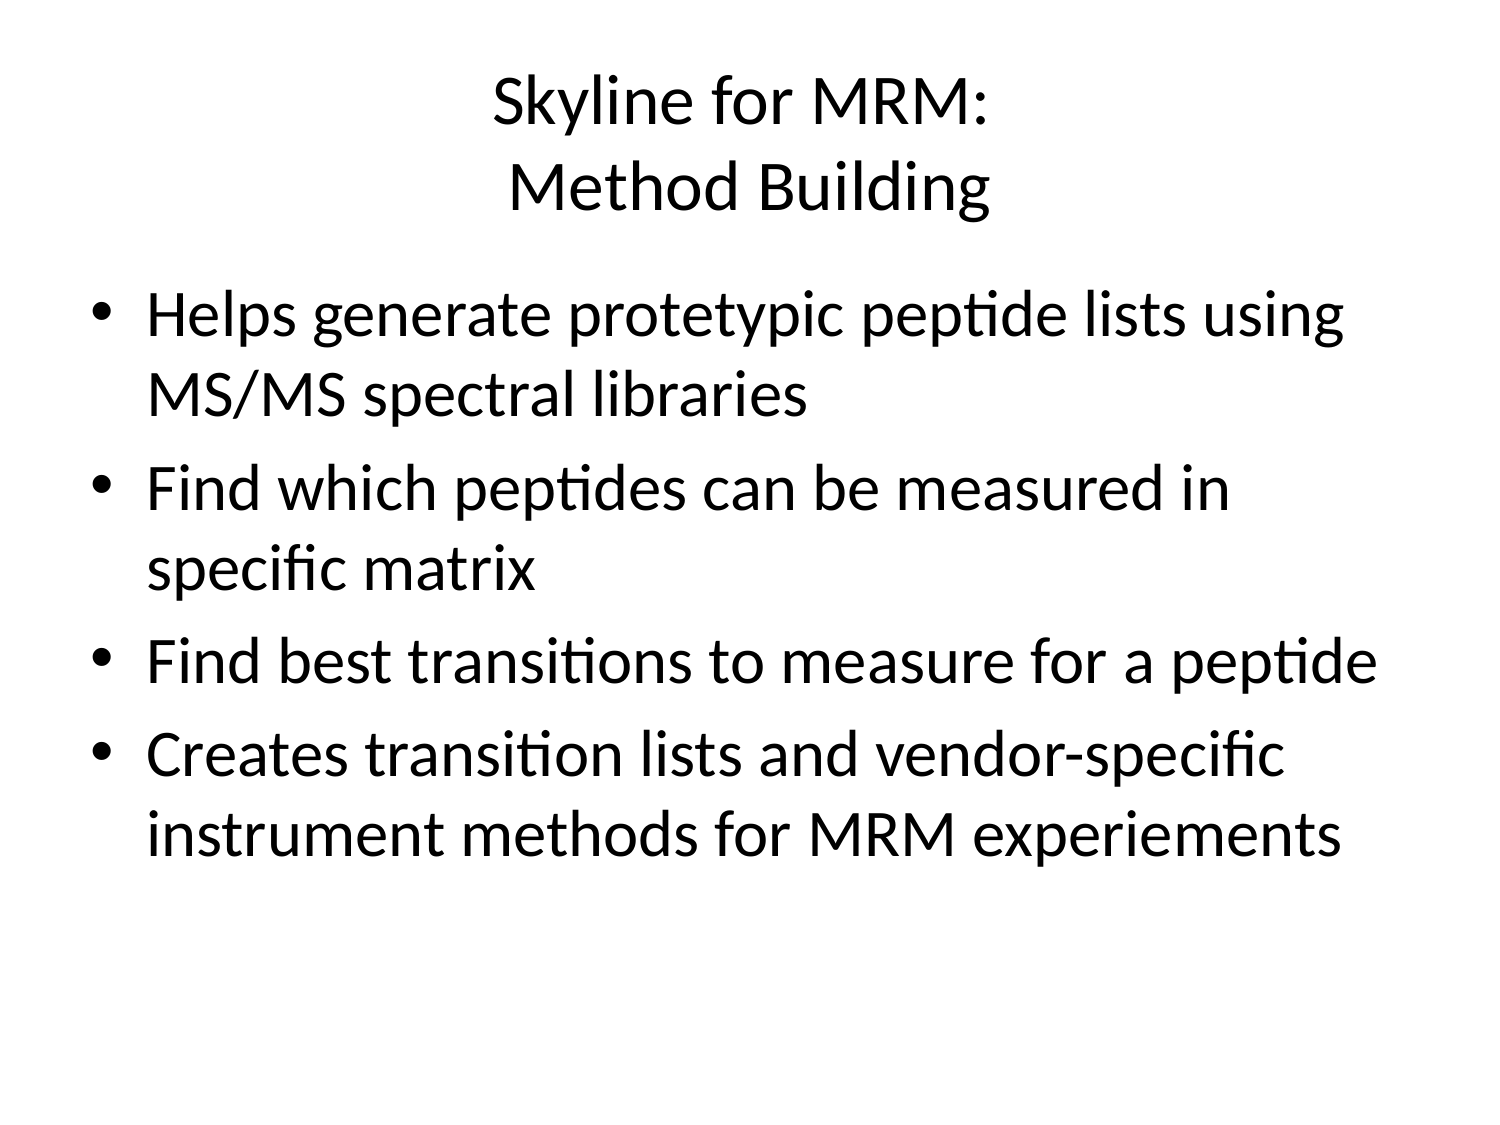

# Skyline for MRM: Method Building
Helps generate protetypic peptide lists using MS/MS spectral libraries
Find which peptides can be measured in specific matrix
Find best transitions to measure for a peptide
Creates transition lists and vendor-specific instrument methods for MRM experiements